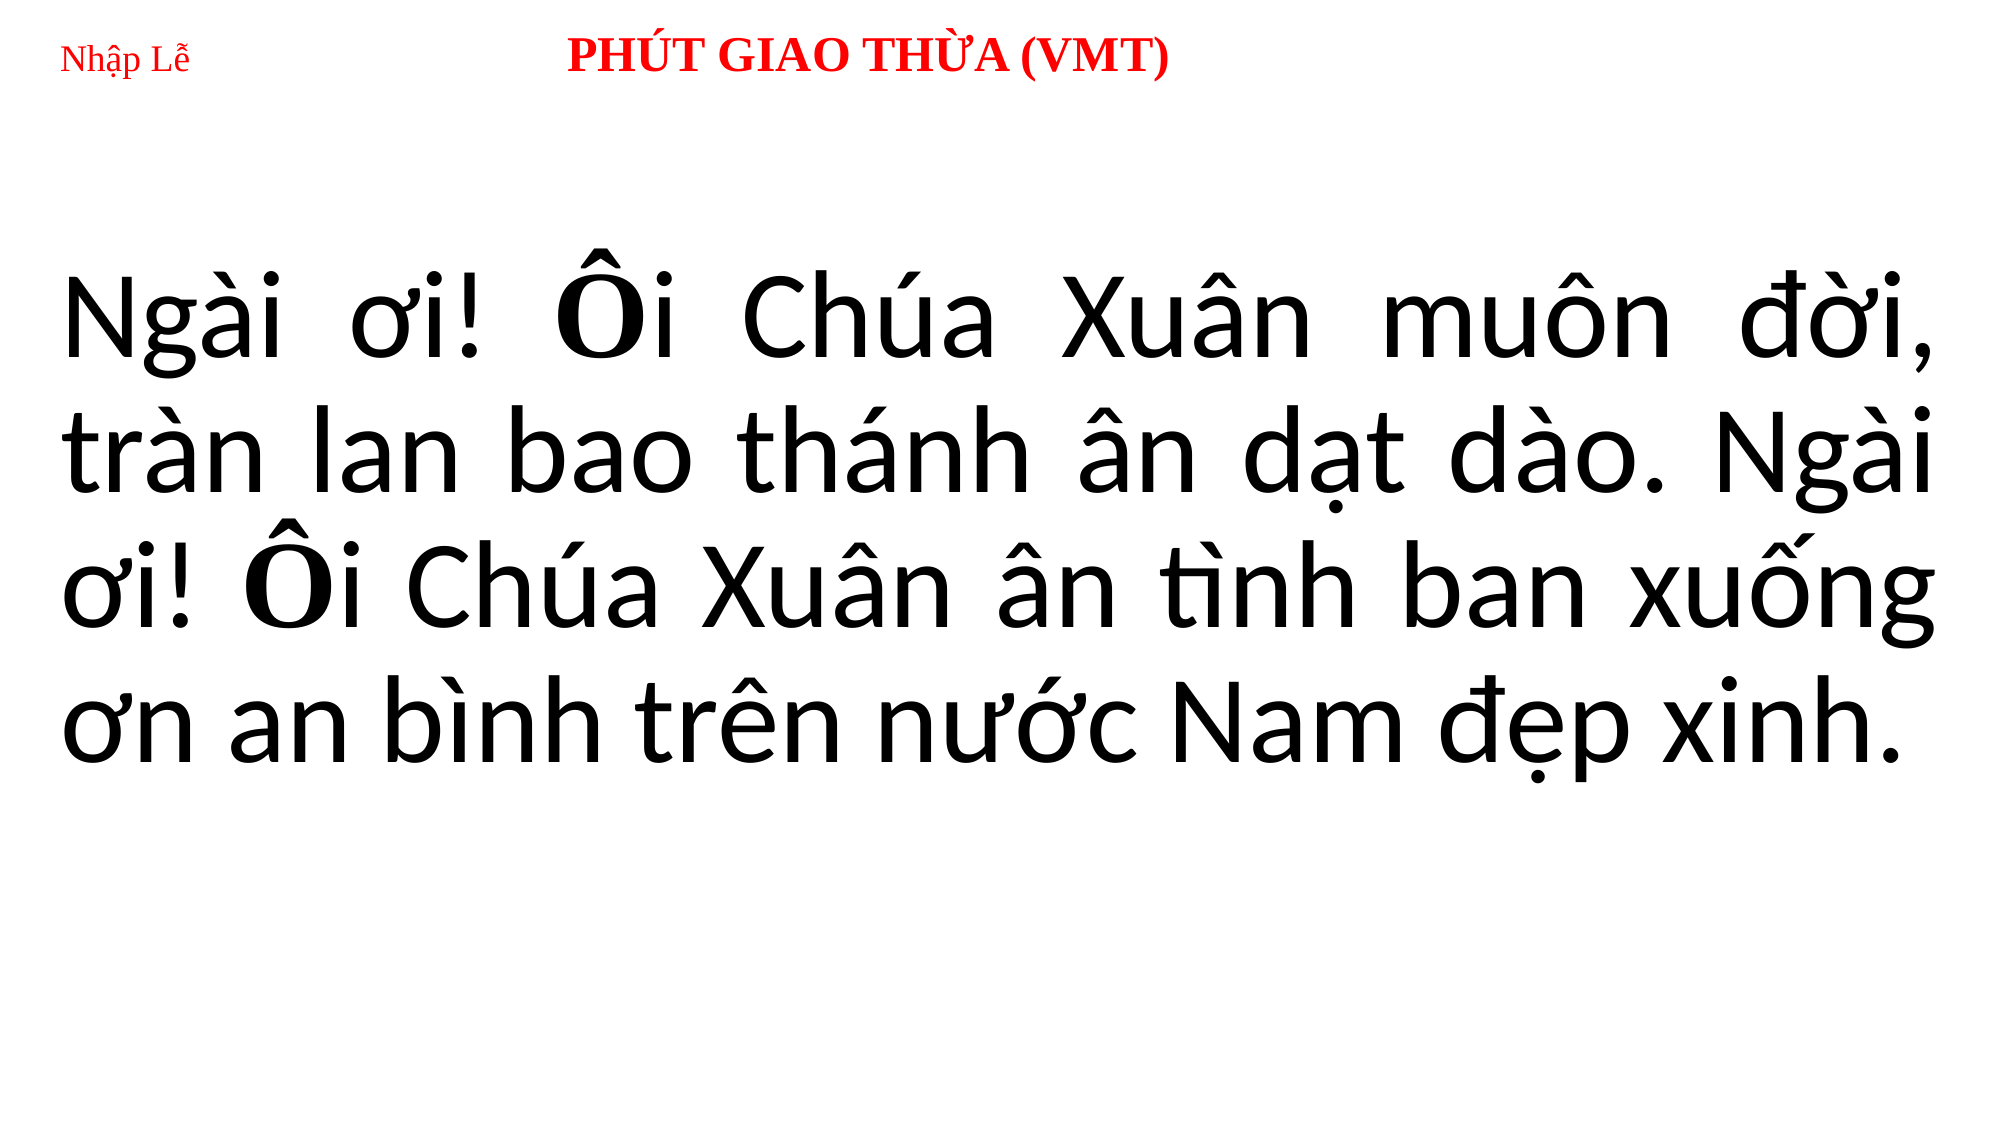

# Nhập Lễ                                 	      PHÚT GIAO THỪA (VMT)
Ngài ơi! Ôi Chúa Xuân muôn đời, tràn lan bao thánh ân dạt dào. Ngài ơi! Ôi Chúa Xuân ân tình ban xuống ơn an bình trên nước Nam đẹp xinh.